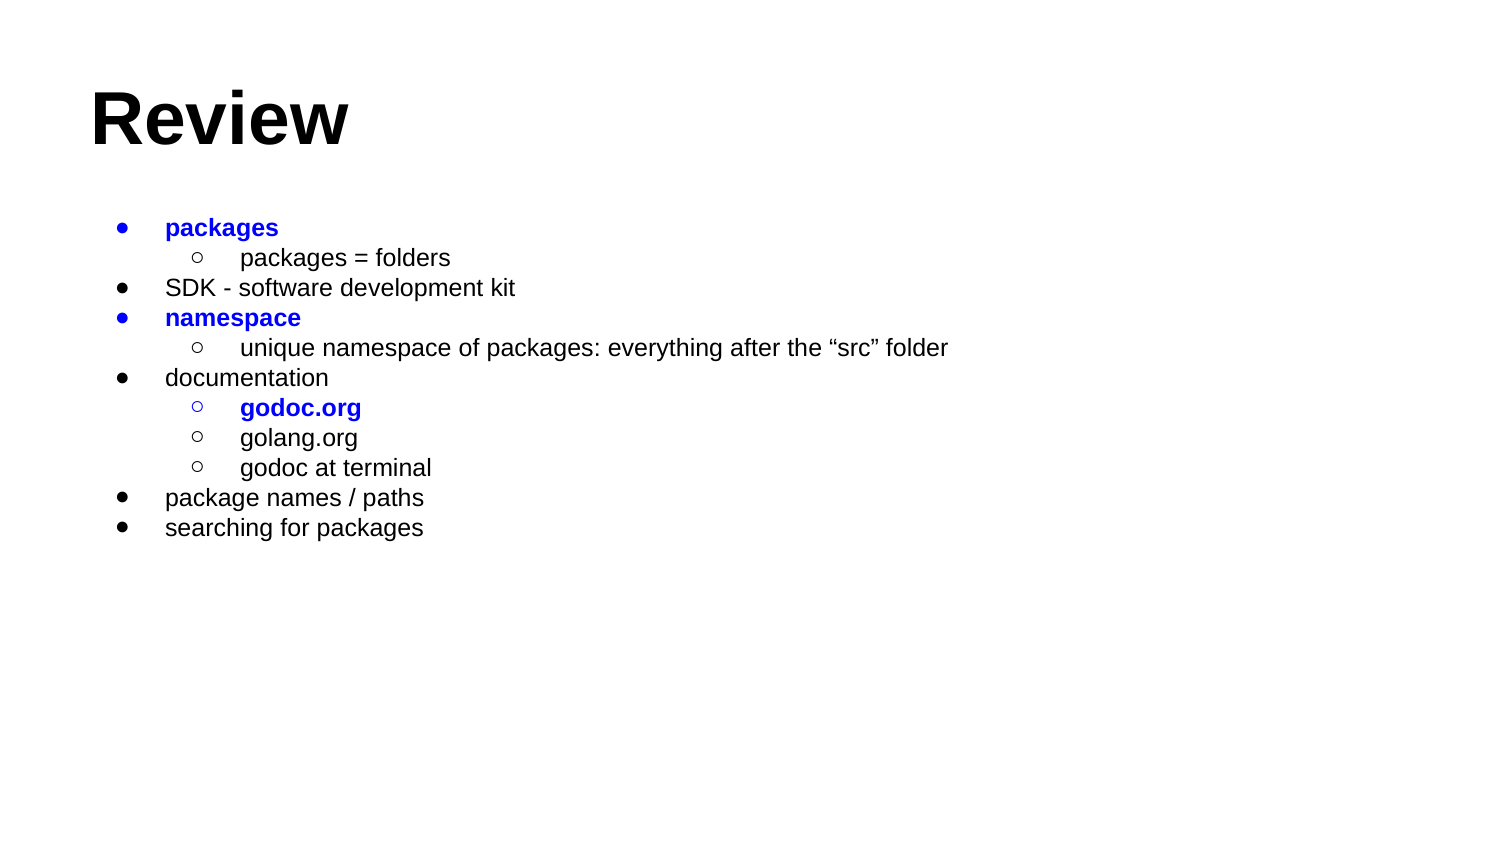

# Review
packages
packages = folders
SDK - software development kit
namespace
unique namespace of packages: everything after the “src” folder
documentation
godoc.org
golang.org
godoc at terminal
package names / paths
searching for packages